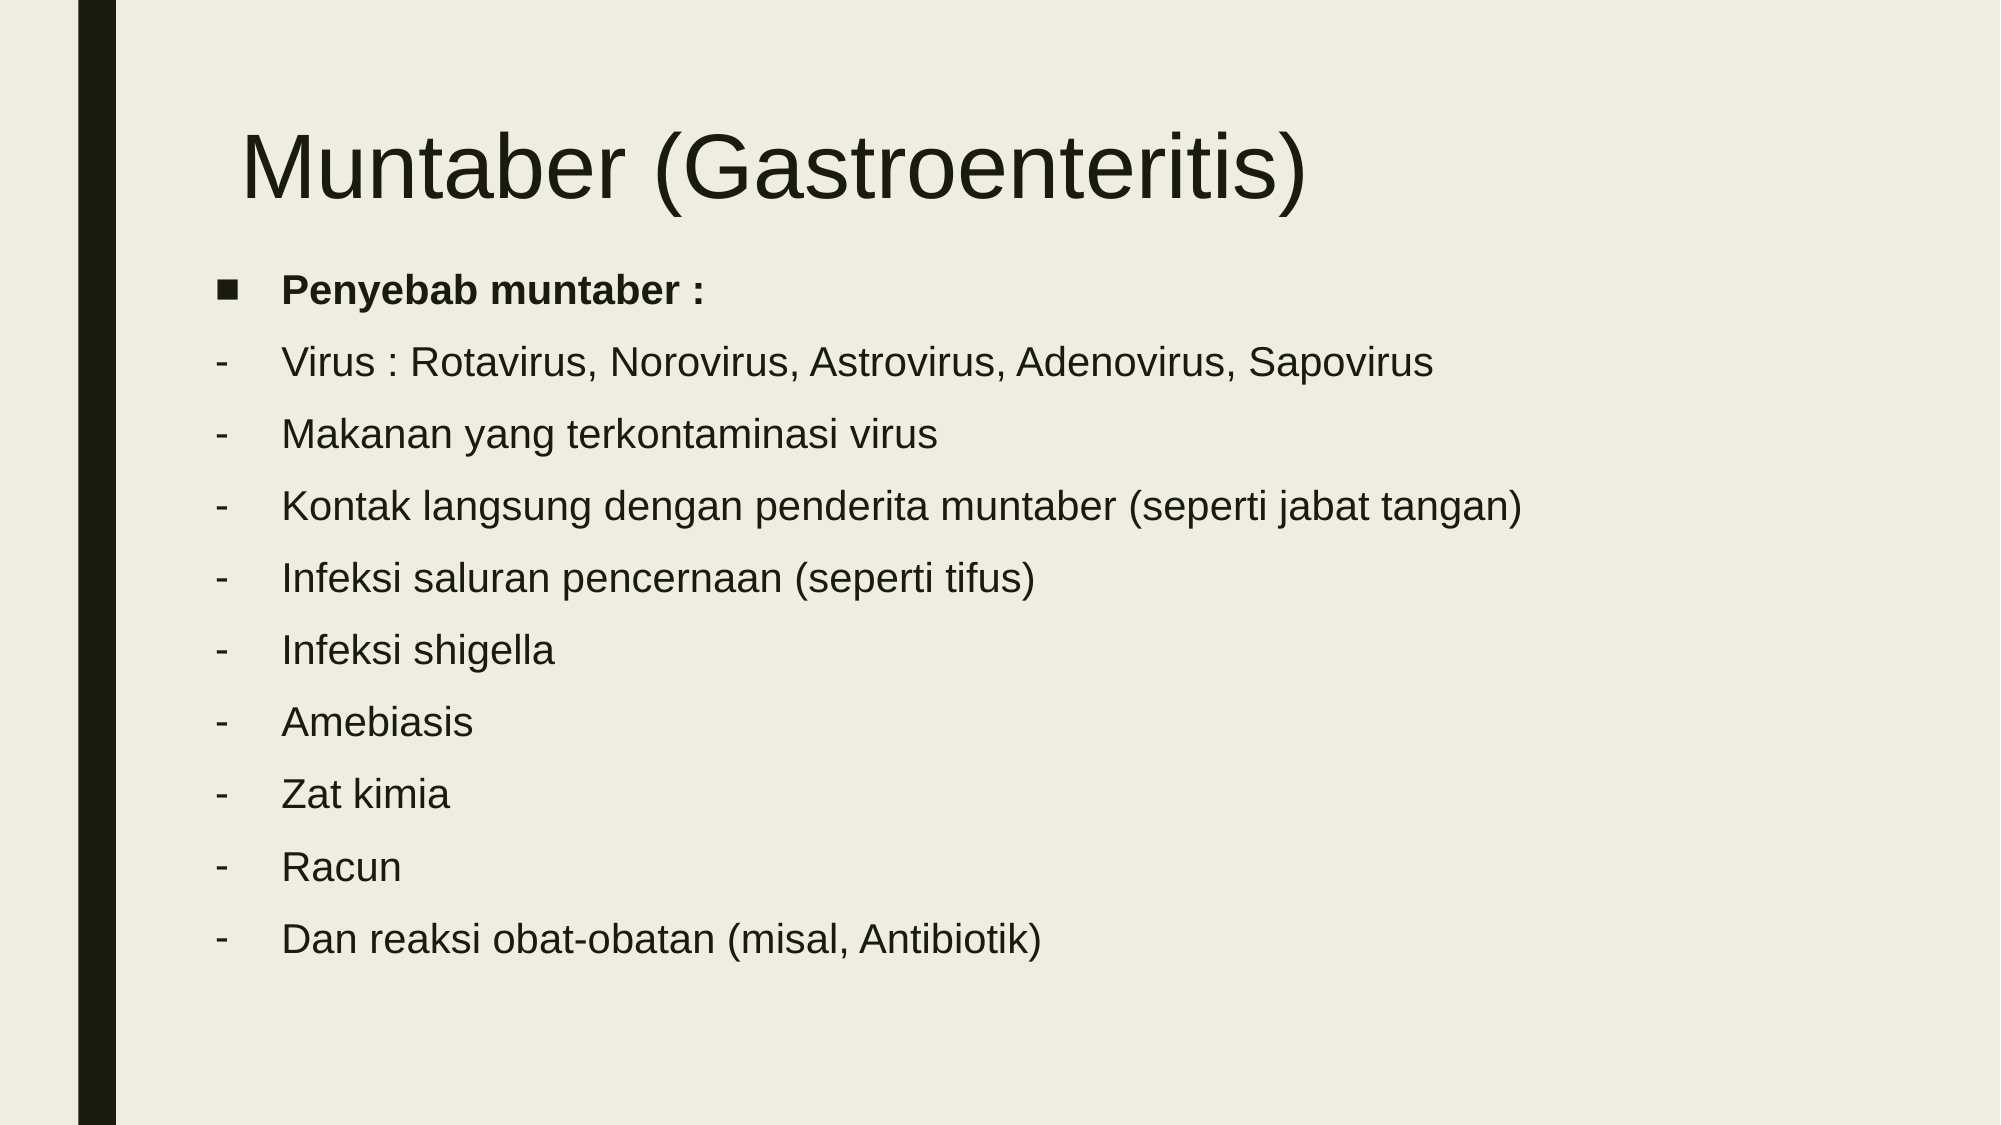

# Muntaber (Gastroenteritis)
Penyebab muntaber :
Virus : Rotavirus, Norovirus, Astrovirus, Adenovirus, Sapovirus
Makanan yang terkontaminasi virus
Kontak langsung dengan penderita muntaber (seperti jabat tangan)
Infeksi saluran pencernaan (seperti tifus)
Infeksi shigella
Amebiasis
Zat kimia
Racun
Dan reaksi obat-obatan (misal, Antibiotik)